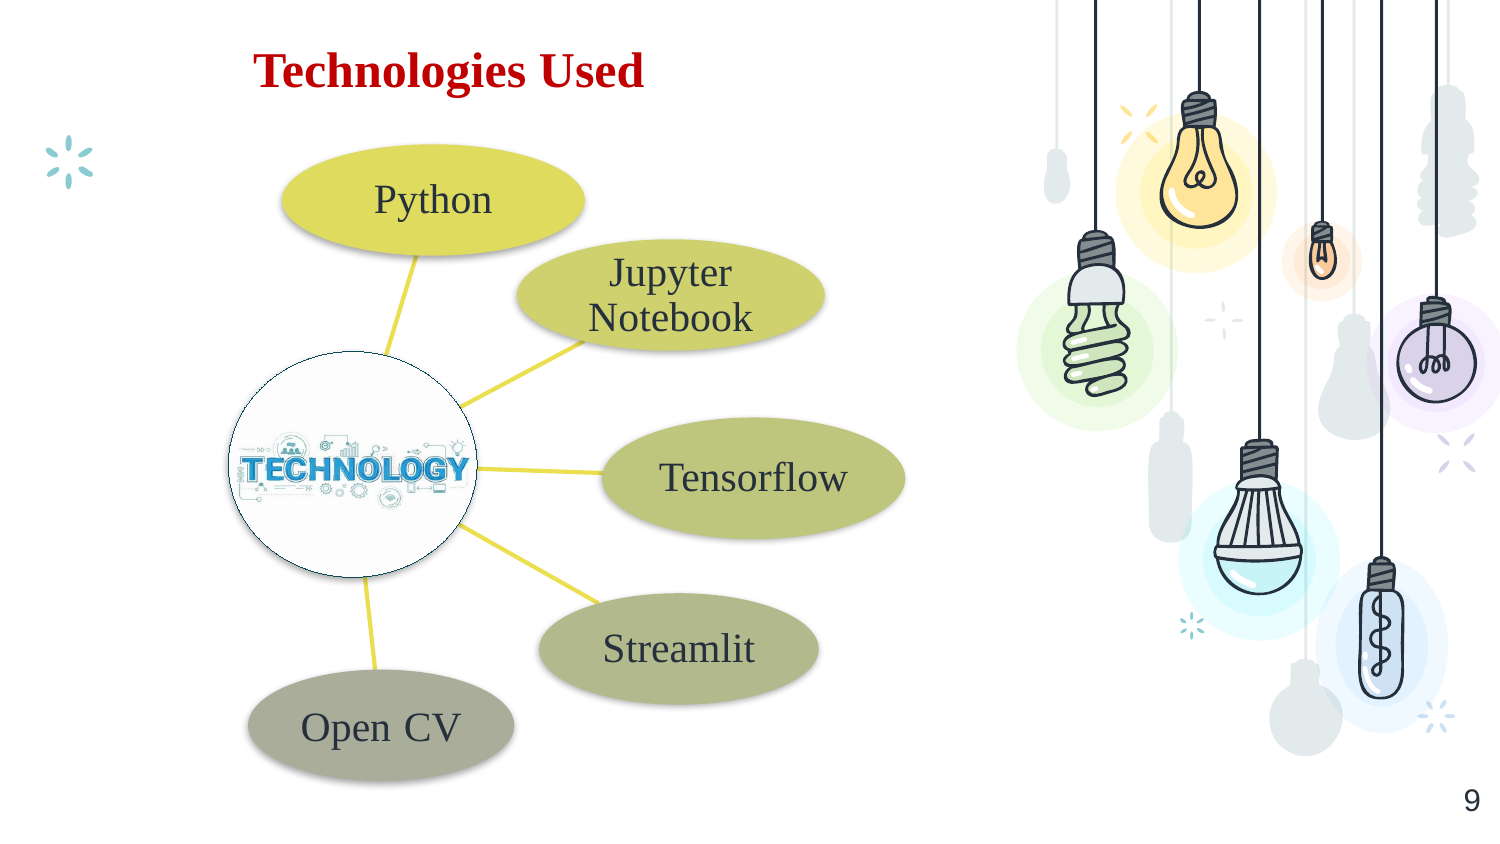

Technologies Used
Python
Jupyter Notebook
Tensorflow
Streamlit
Open CV
9